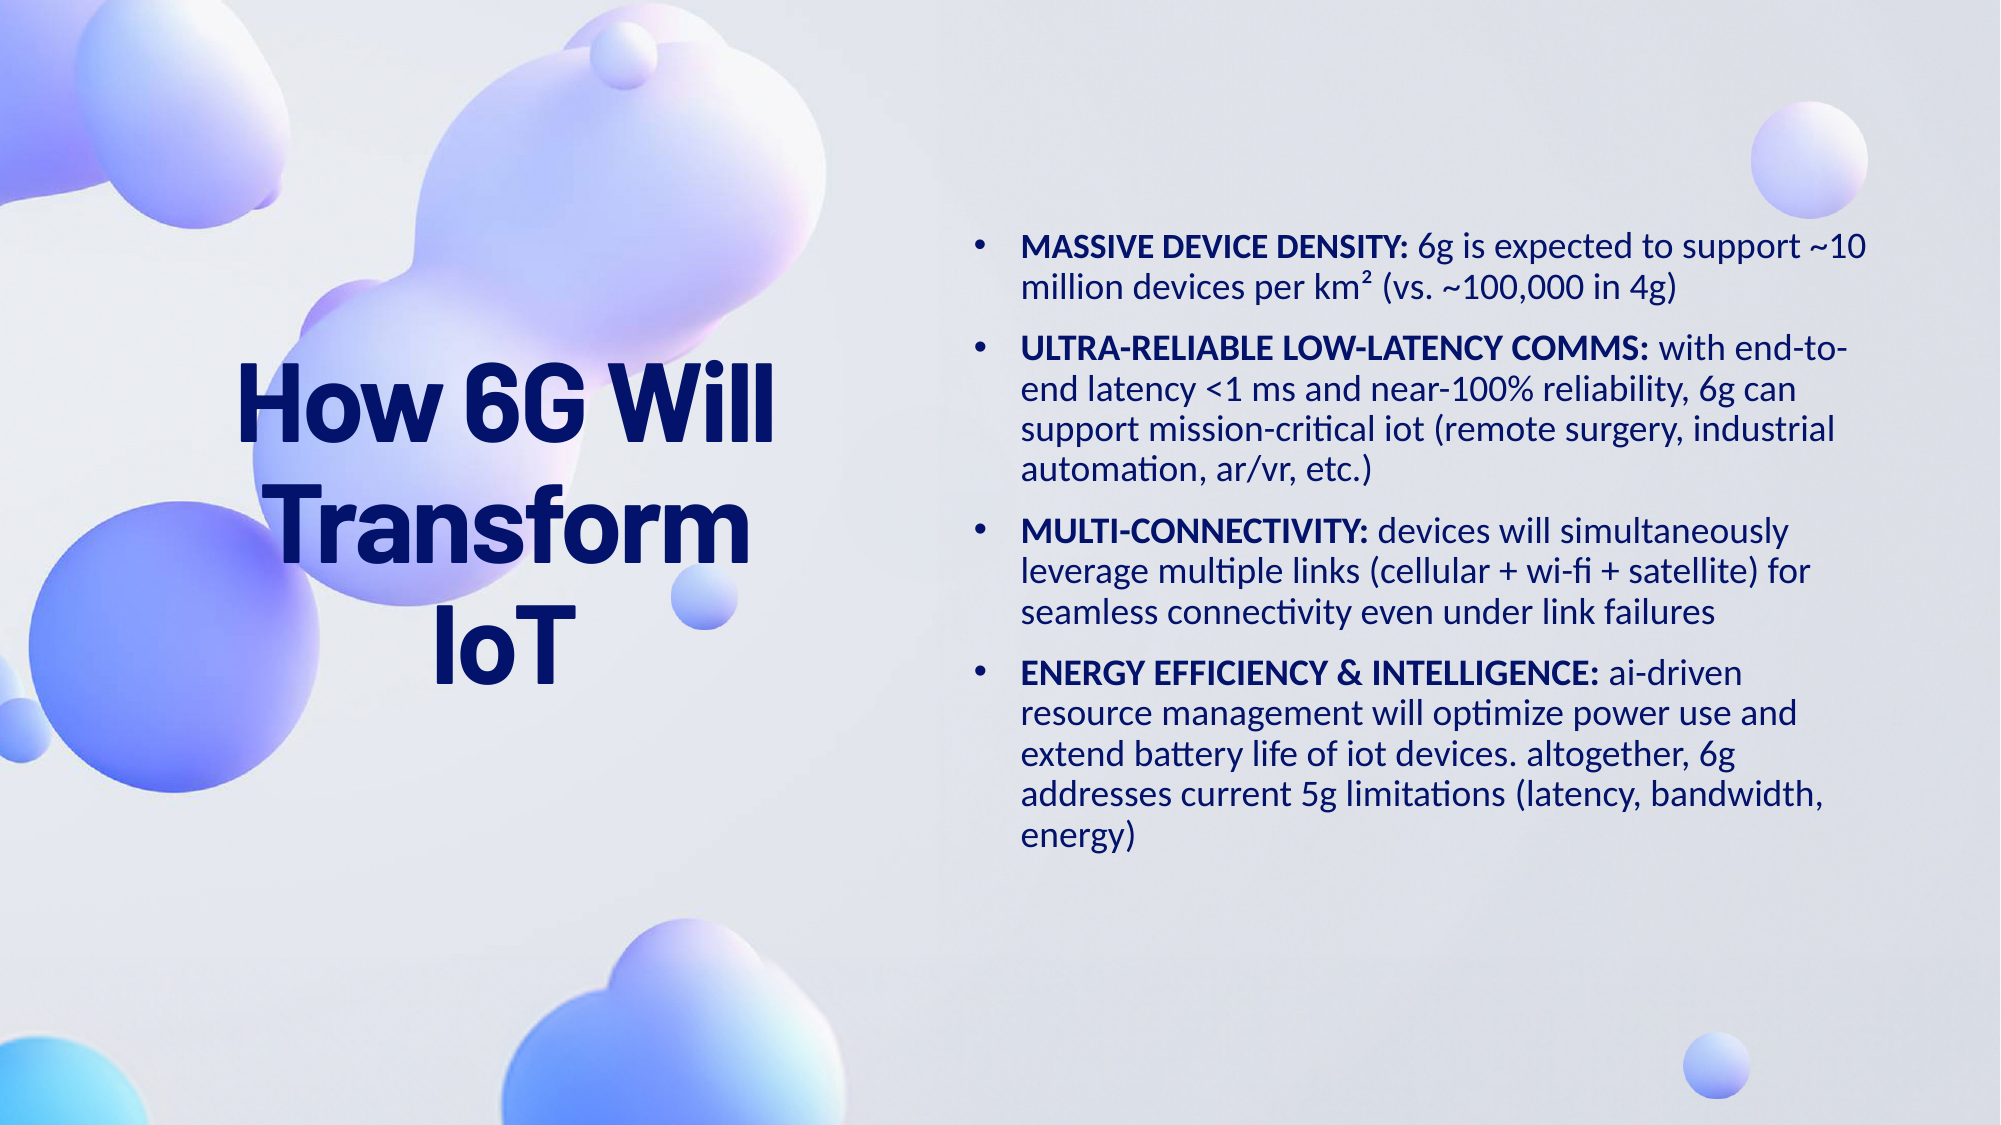

MASSIVE DEVICE DENSITY: 6g is expected to support ~10 million devices per km² (vs. ~100,000 in 4g)
ULTRA-RELIABLE LOW-LATENCY COMMS: with end-to-end latency <1 ms and near-100% reliability, 6g can support mission-critical iot (remote surgery, industrial automation, ar/vr, etc.)
MULTI-CONNECTIVITY: devices will simultaneously leverage multiple links (cellular + wi-fi + satellite) for seamless connectivity even under link failures
ENERGY EFFICIENCY & INTELLIGENCE: ai-driven resource management will optimize power use and extend battery life of iot devices. altogether, 6g addresses current 5g limitations (latency, bandwidth, energy)
# How 6G Will Transform IoT